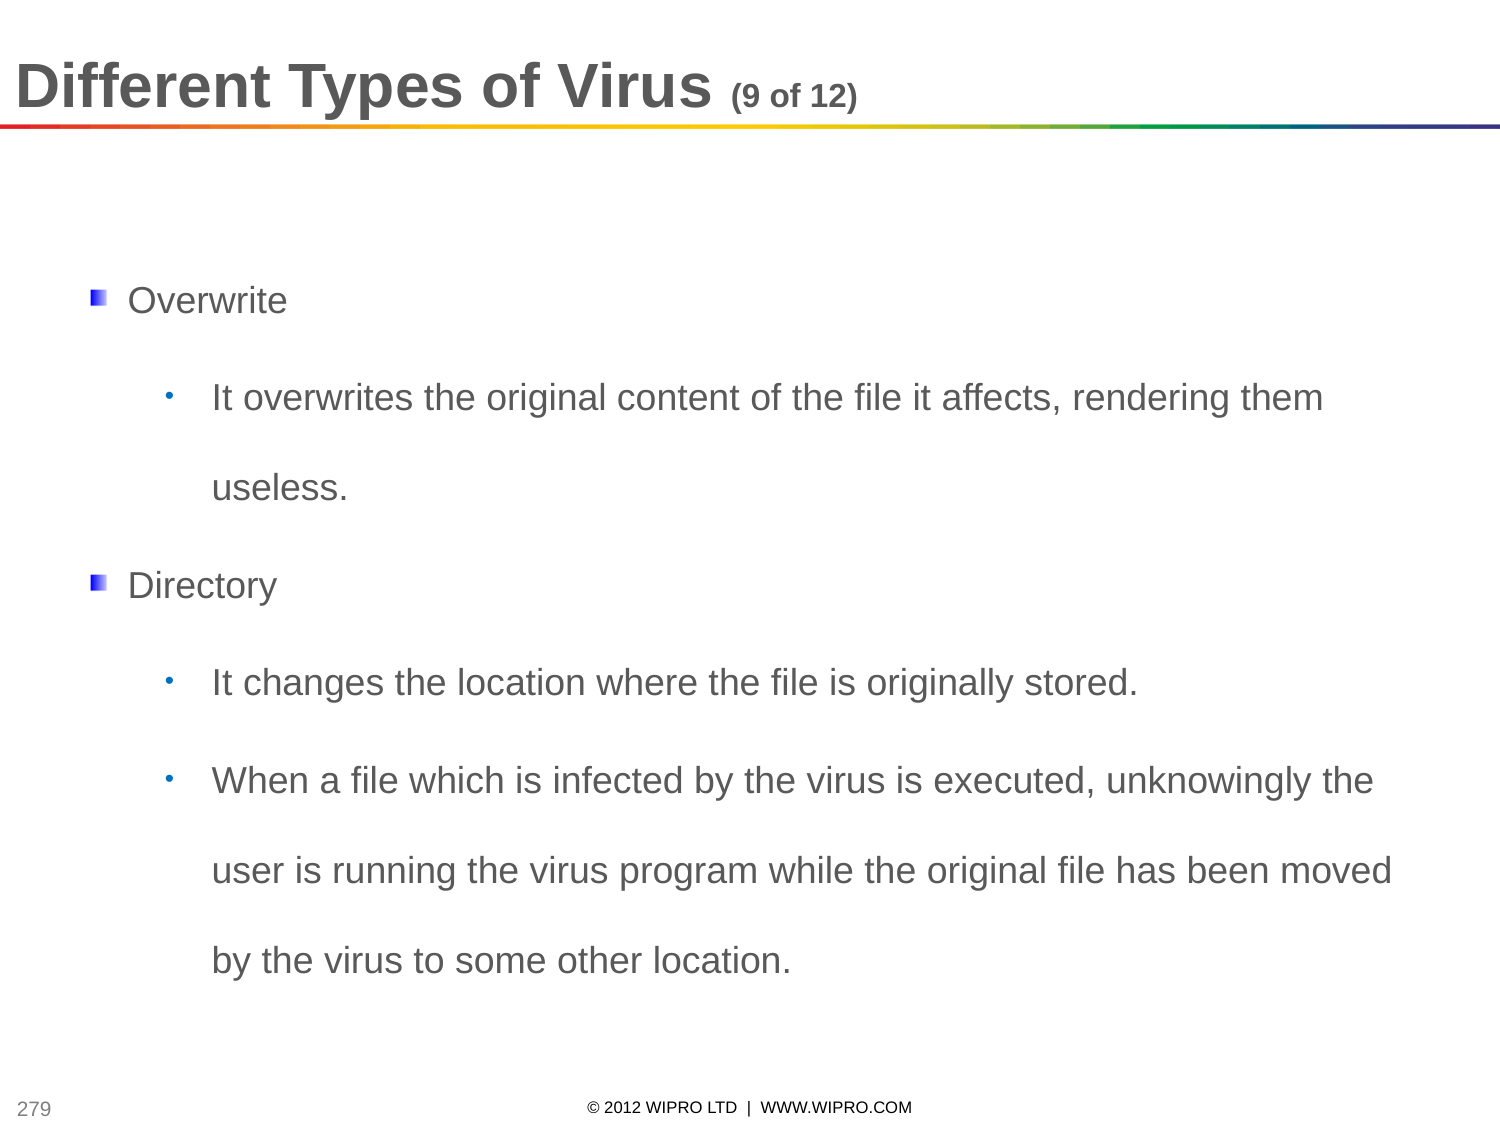

Different Types of Virus (9 of 12)
Overwrite
It overwrites the original content of the file it affects, rendering them useless.
Directory
It changes the location where the file is originally stored.
When a file which is infected by the virus is executed, unknowingly the user is running the virus program while the original file has been moved by the virus to some other location.